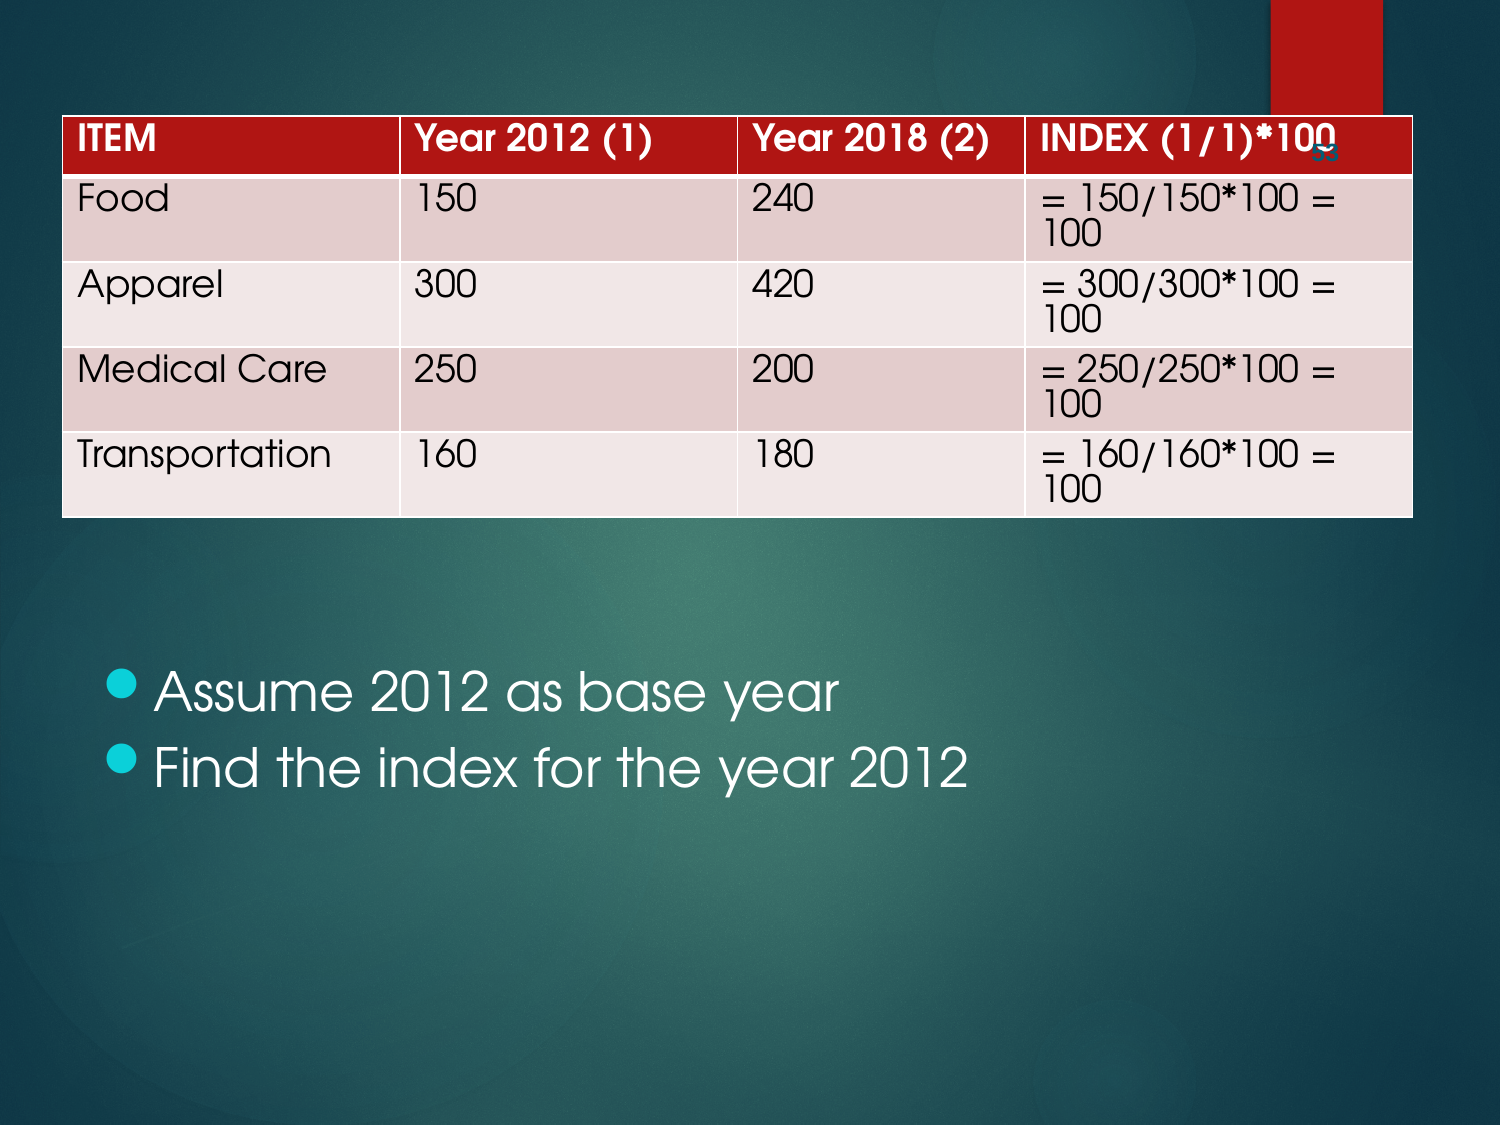

53
| ITEM | Year 2012 (1) | Year 2018 (2) | INDEX (1/1)\*100 |
| --- | --- | --- | --- |
| Food | 150 | 240 | = 150/150\*100 = 100 |
| Apparel | 300 | 420 | = 300/300\*100 = 100 |
| Medical Care | 250 | 200 | = 250/250\*100 = 100 |
| Transportation | 160 | 180 | = 160/160\*100 = 100 |
Assume 2012 as base year
Find the index for the year 2012